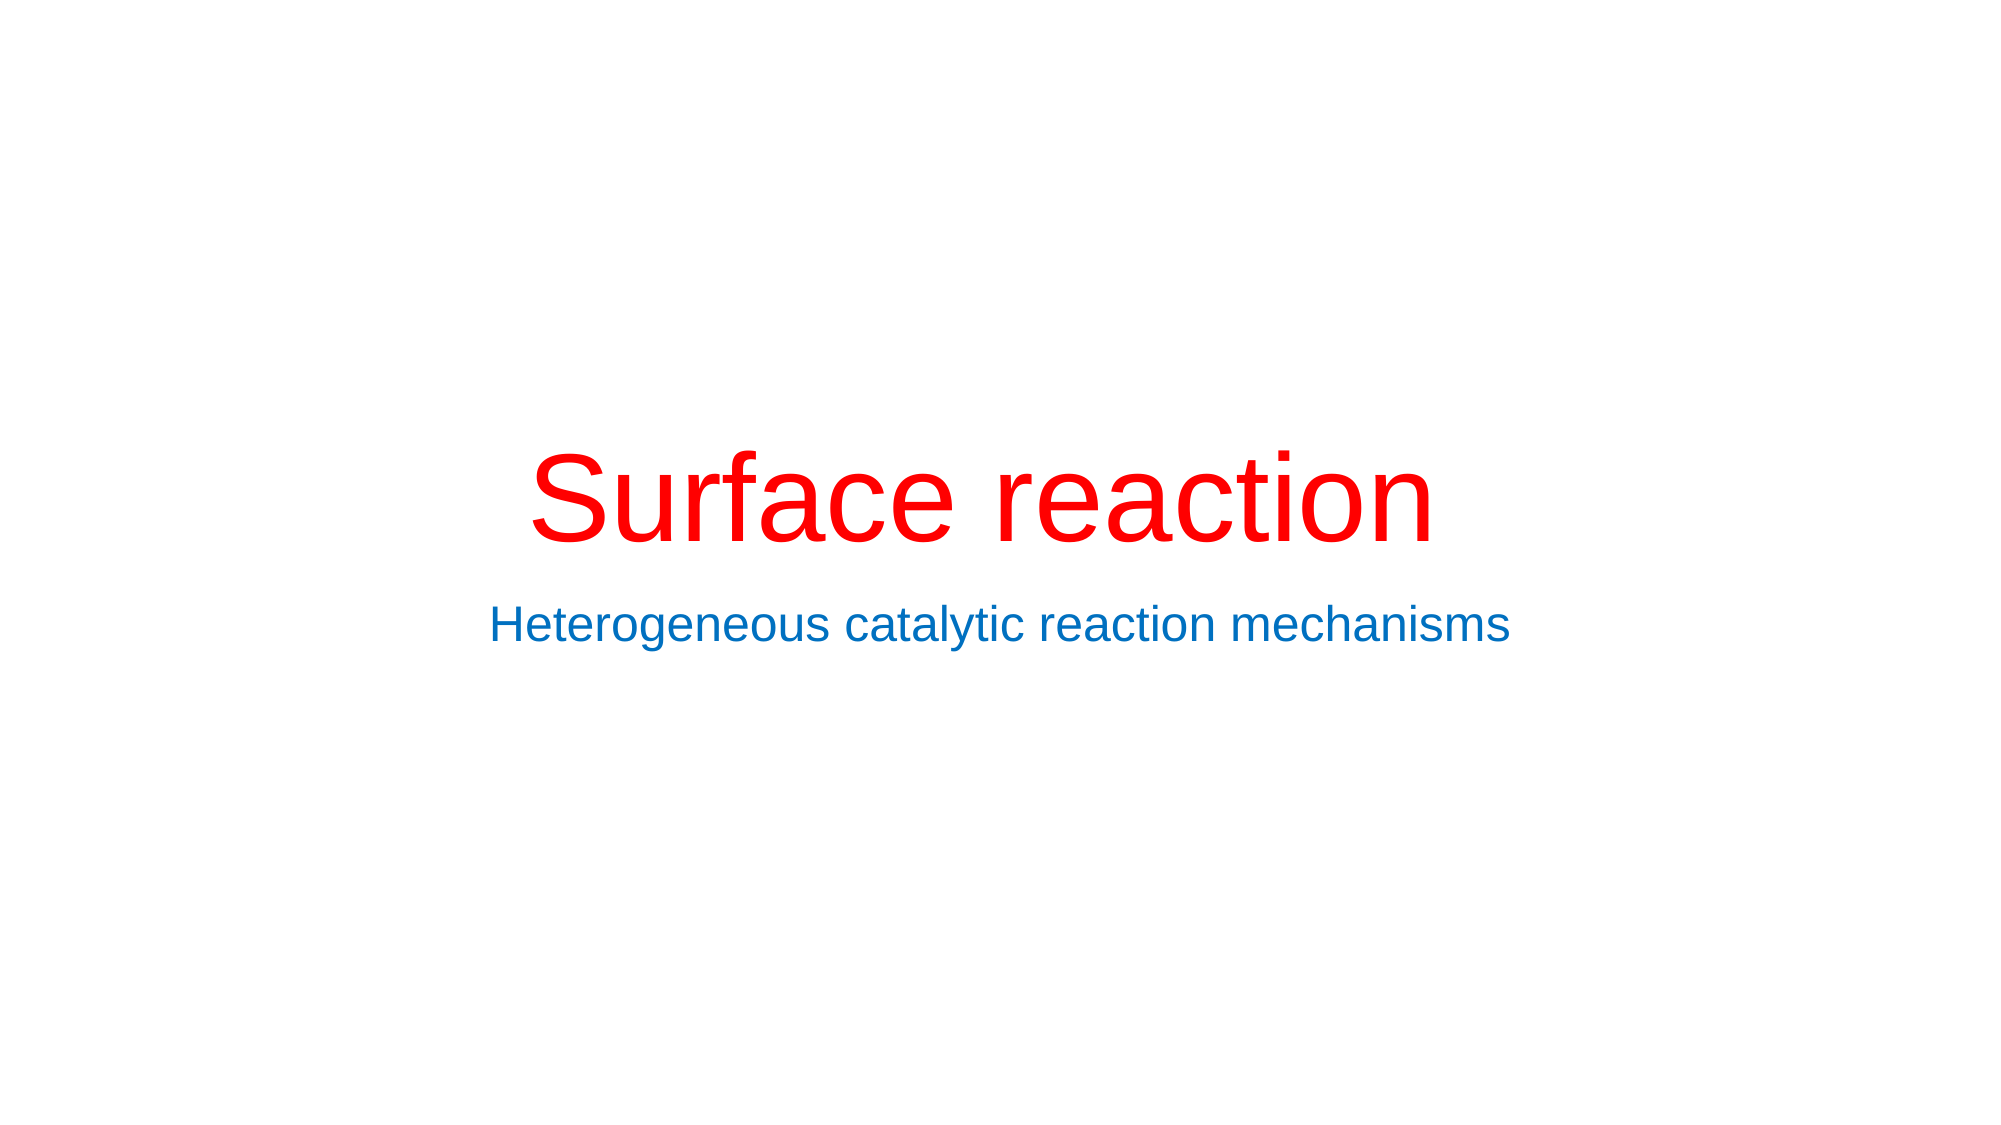

# Surface reaction
Heterogeneous catalytic reaction mechanisms